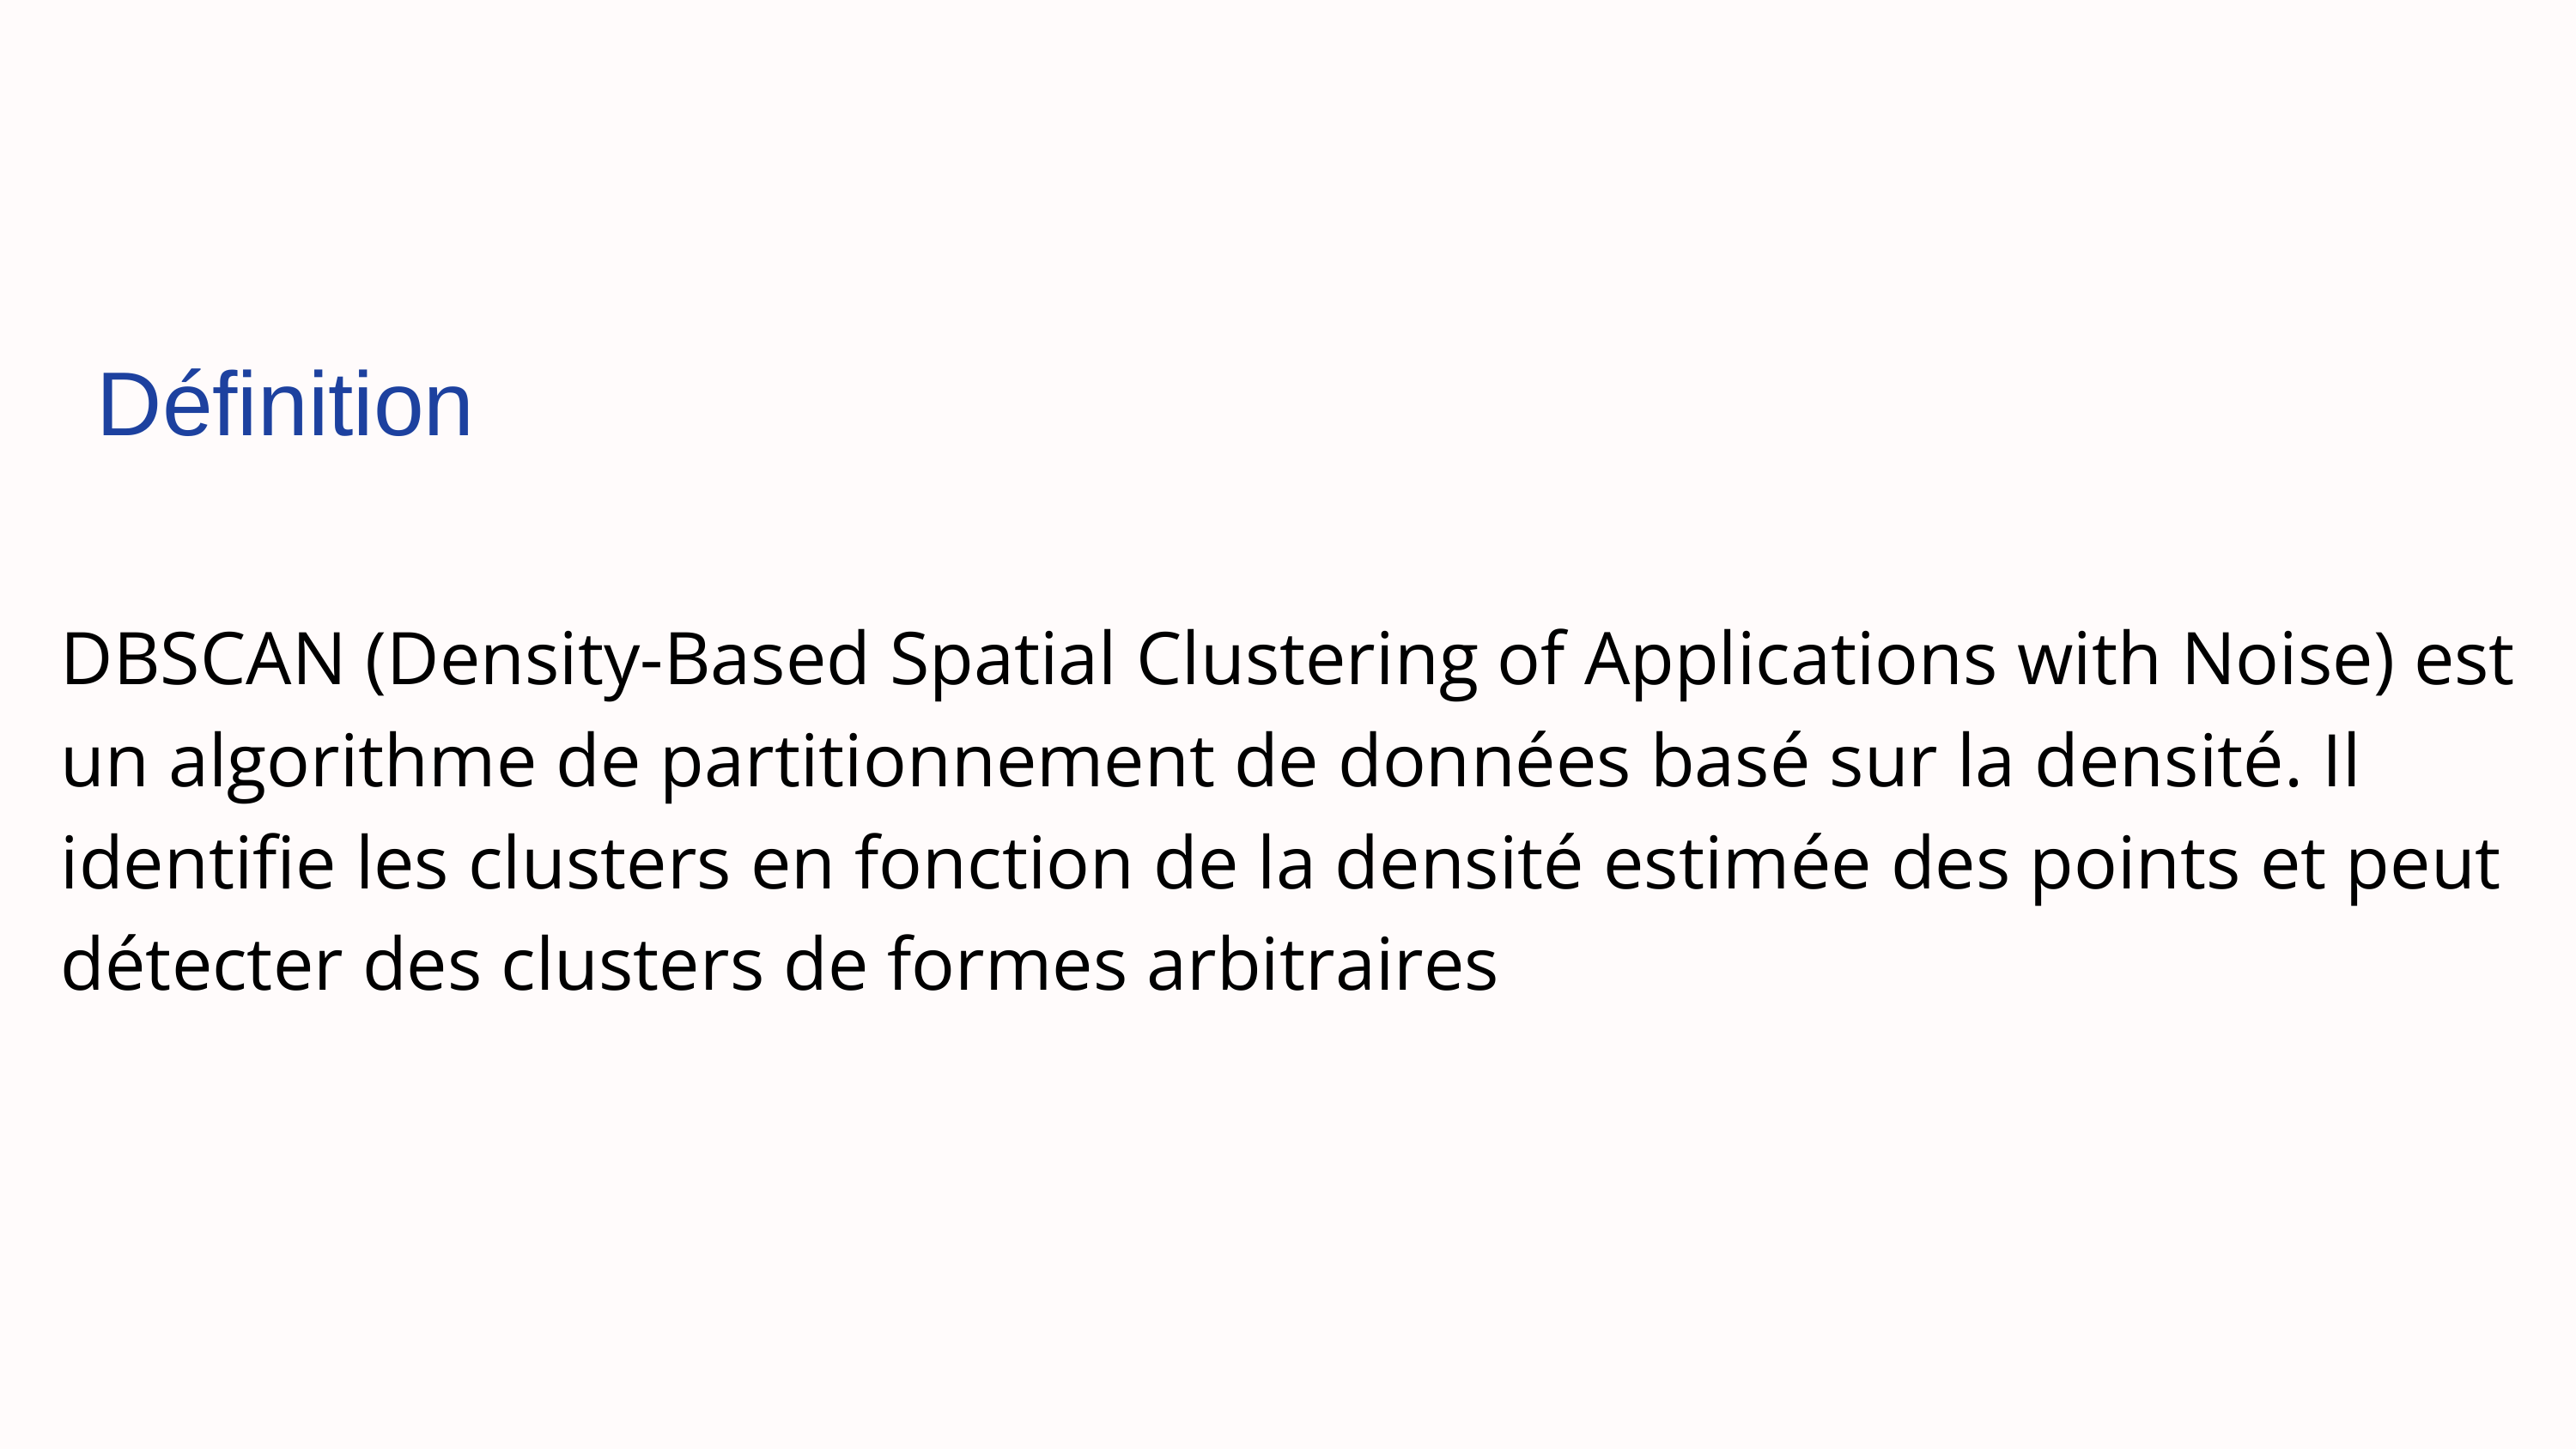

Définition
DBSCAN (Density-Based Spatial Clustering of Applications with Noise) est un algorithme de partitionnement de données basé sur la densité. Il identifie les clusters en fonction de la densité estimée des points et peut détecter des clusters de formes arbitraires